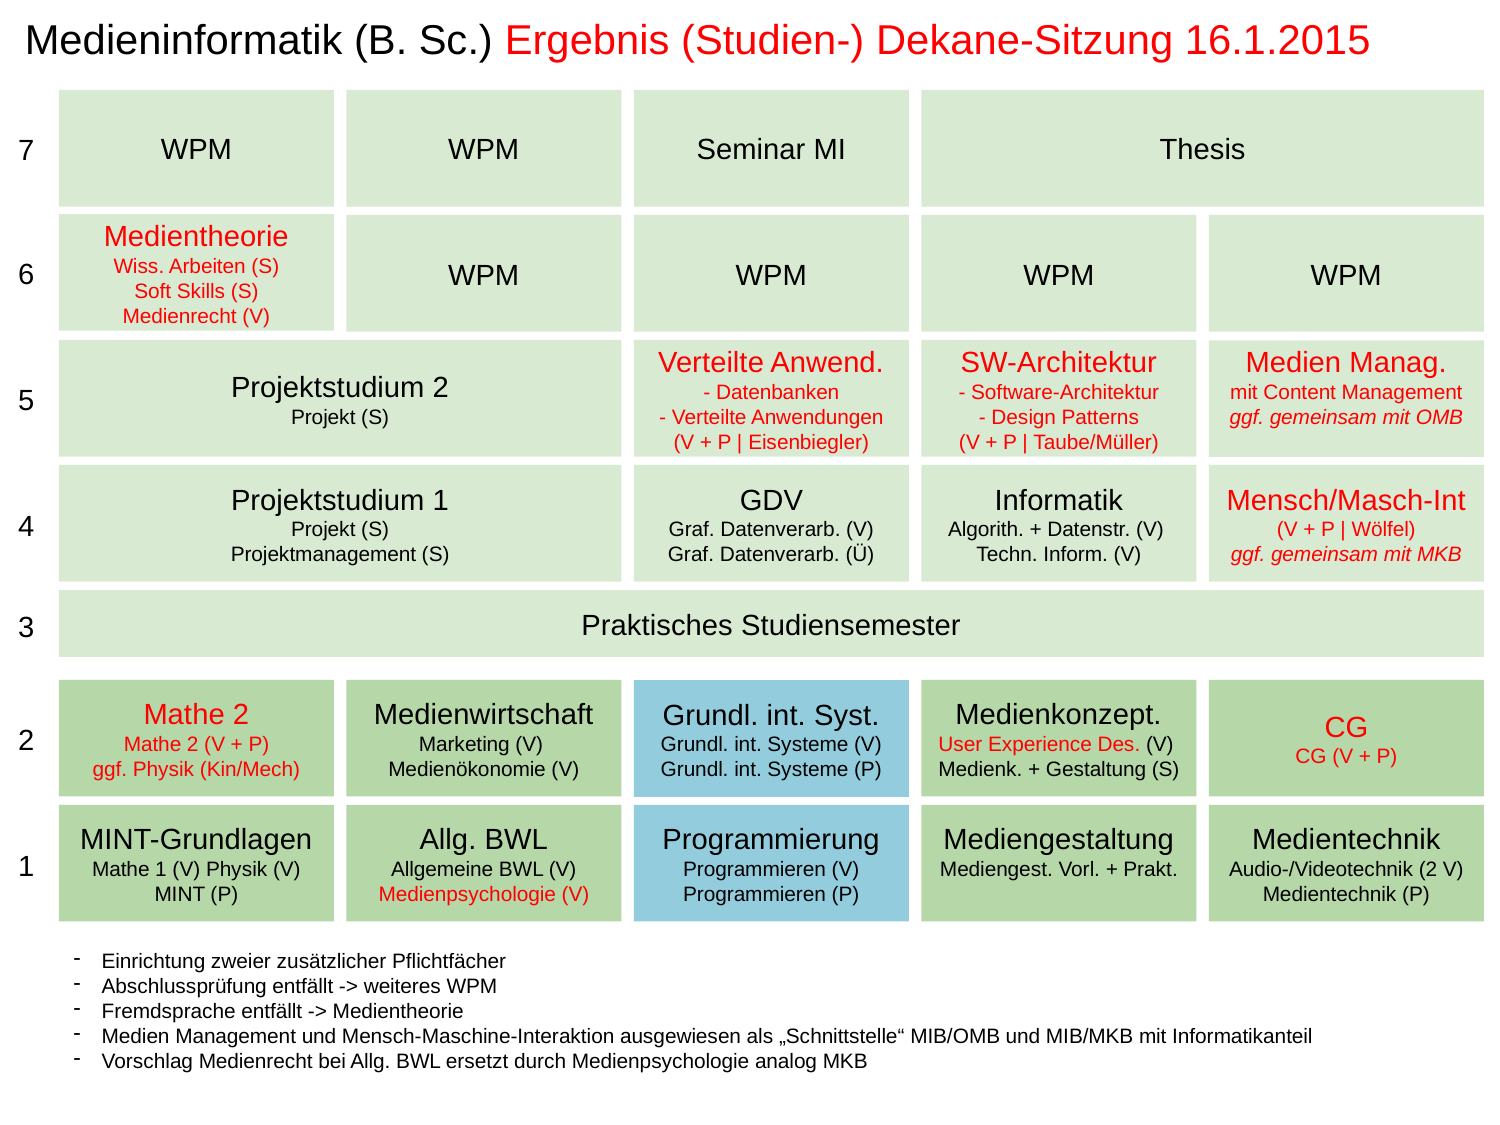

Medieninformatik (B. Sc.) Ergebnis (Studien-) Dekane-Sitzung 16.1.2015

WPM
WPM
Seminar MI
Thesis
7
Medientheorie
Wiss. Arbeiten (S)
Soft Skills (S)
Medienrecht (V)
WPM
WPM
WPM
WPM
6
Projektstudium 2
Projekt (S)
Verteilte Anwend.
- Datenbanken
- Verteilte Anwendungen
(V + P | Eisenbiegler)
SW-Architektur
- Software-Architektur
- Design Patterns
(V + P | Taube/Müller)
Medien Manag.
mit Content Management
ggf. gemeinsam mit OMB

5
Projektstudium 1
Projekt (S)
Projektmanagement (S)
GDV
Graf. Datenverarb. (V)
Graf. Datenverarb. (Ü)
Informatik
Algorith. + Datenstr. (V)
Techn. Inform. (V)
Mensch/Masch-Int
(V + P | Wölfel)
ggf. gemeinsam mit MKB
4
Praktisches Studiensemester
3
Mathe 2
Mathe 2 (V + P)
ggf. Physik (Kin/Mech)
Medienwirtschaft
Marketing (V)
Medienökonomie (V)
Medienkonzept.
User Experience Des. (V)
Medienk. + Gestaltung (S)
CG
CG (V + P)
Grundl. int. Syst.
Grundl. int. Systeme (V)
Grundl. int. Systeme (P)
2
MINT-Grundlagen
Mathe 1 (V) Physik (V)
MINT (P)
Allg. BWL
Allgemeine BWL (V)
Medienpsychologie (V)
Programmierung
Programmieren (V)
Programmieren (P)
Mediengestaltung
Mediengest. Vorl. + Prakt.

Medientechnik
Audio-/Videotechnik (2 V)
Medientechnik (P)
1
Einrichtung zweier zusätzlicher Pflichtfächer
Abschlussprüfung entfällt -> weiteres WPM
Fremdsprache entfällt -> Medientheorie
Medien Management und Mensch-Maschine-Interaktion ausgewiesen als „Schnittstelle“ MIB/OMB und MIB/MKB mit Informatikanteil
Vorschlag Medienrecht bei Allg. BWL ersetzt durch Medienpsychologie analog MKB